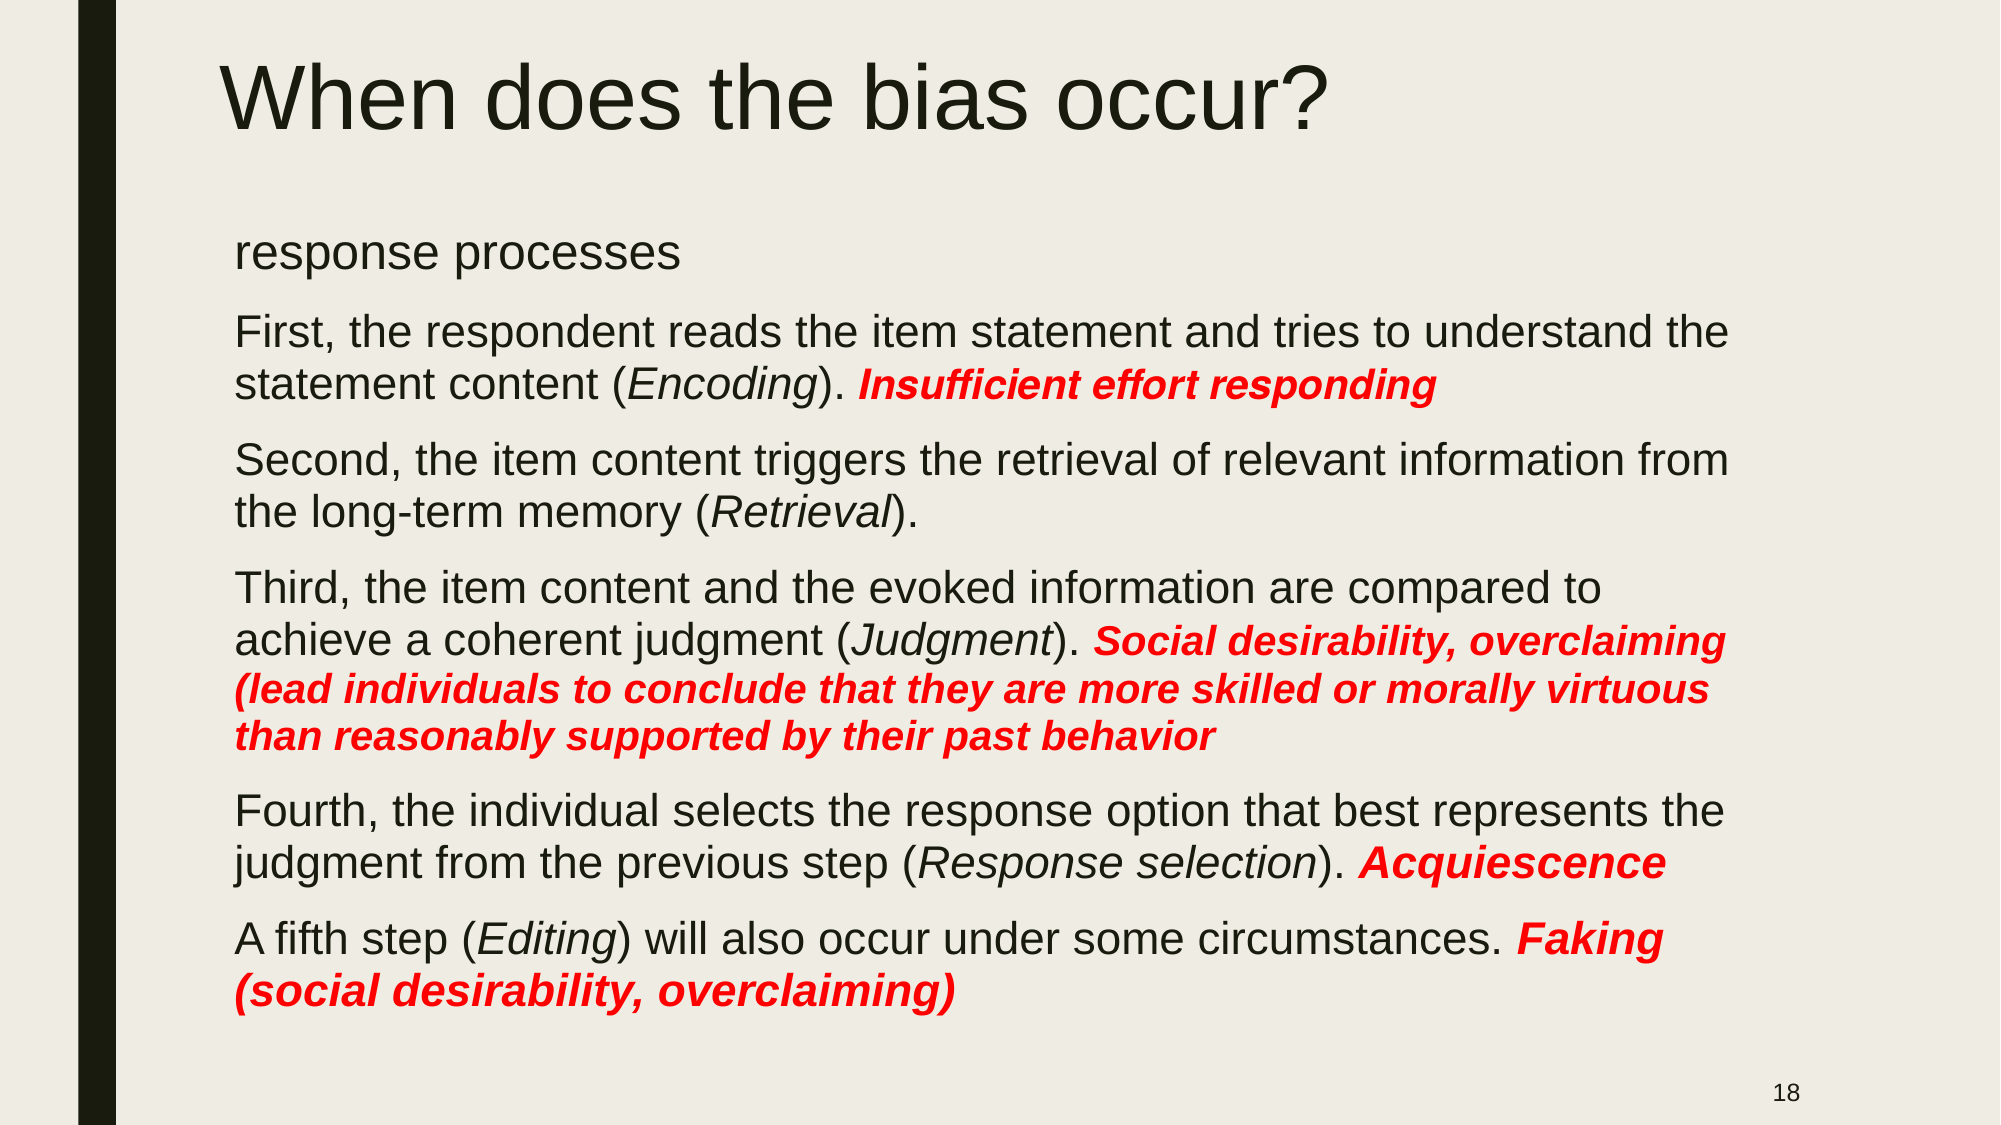

When does the bias occur?
response processes
First, the respondent reads the item statement and tries to understand the statement content (Encoding). Insufficient effort responding
Second, the item content triggers the retrieval of relevant information from the long-term memory (Retrieval).
Third, the item content and the evoked information are compared to achieve a coherent judgment (Judgment). Social desirability, overclaiming (lead individuals to conclude that they are more skilled or morally virtuous than reasonably supported by their past behavior
Fourth, the individual selects the response option that best represents the judgment from the previous step (Response selection). Acquiescence
A fifth step (Editing) will also occur under some circumstances. Faking (social desirability, overclaiming)

18